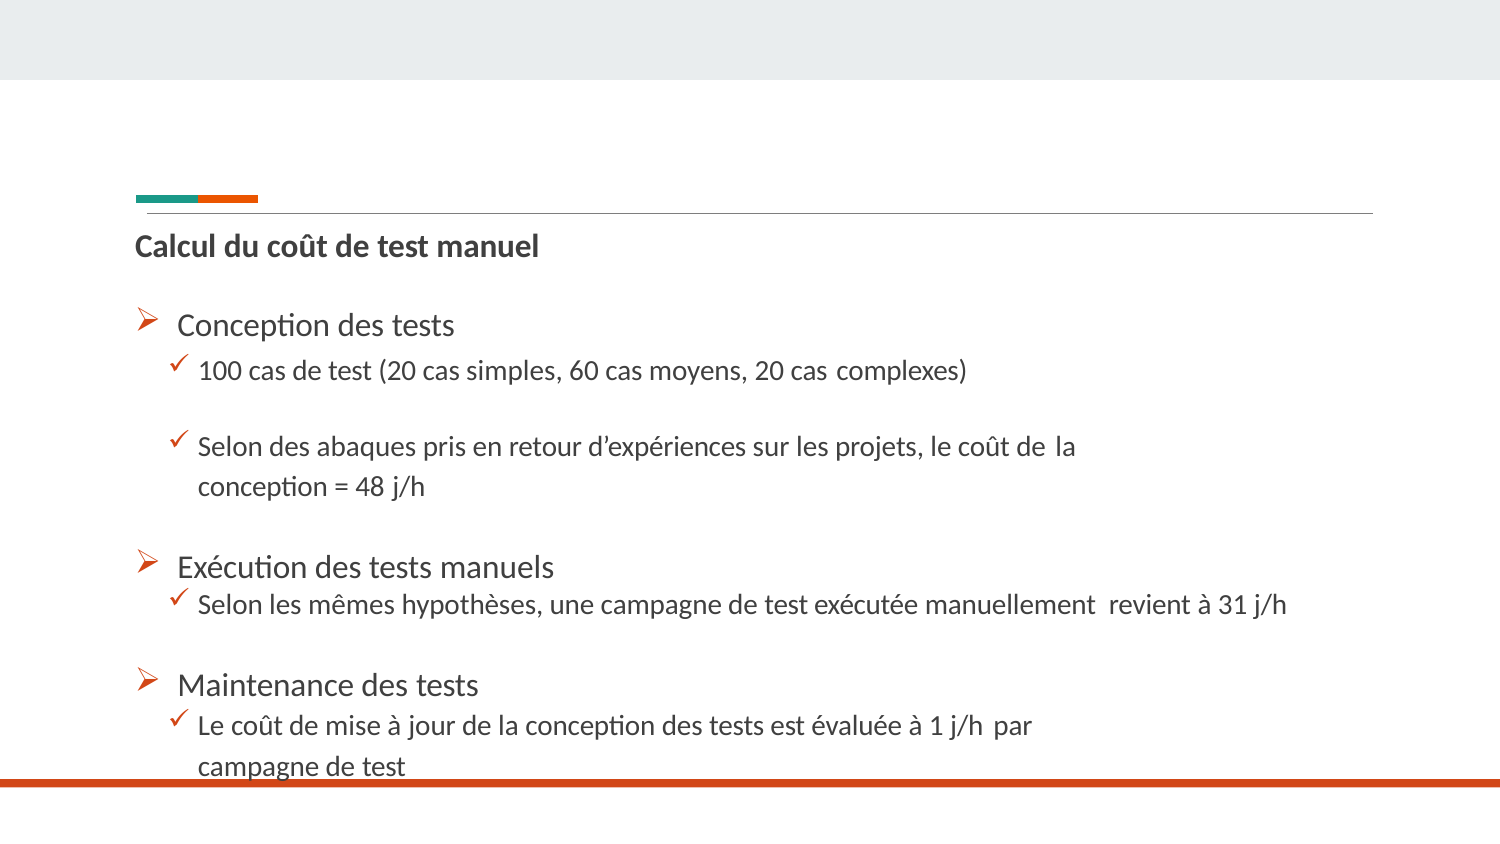

# Comparaison des coûts entre  tests manuels et automatisés
Calcul du coût de test manuel

Conception des tests
100 cas de test (20 cas simples, 60 cas moyens, 20 cas complexes)

Selon des abaques pris en retour d’expériences sur les projets, le coût de la
conception = 48 j/h

Exécution des tests manuels
Selon les mêmes hypothèses, une campagne de test exécutée manuellement  revient à 31 j/h

Maintenance des tests
Le coût de mise à jour de la conception des tests est évaluée à 1 j/h par
campagne de test